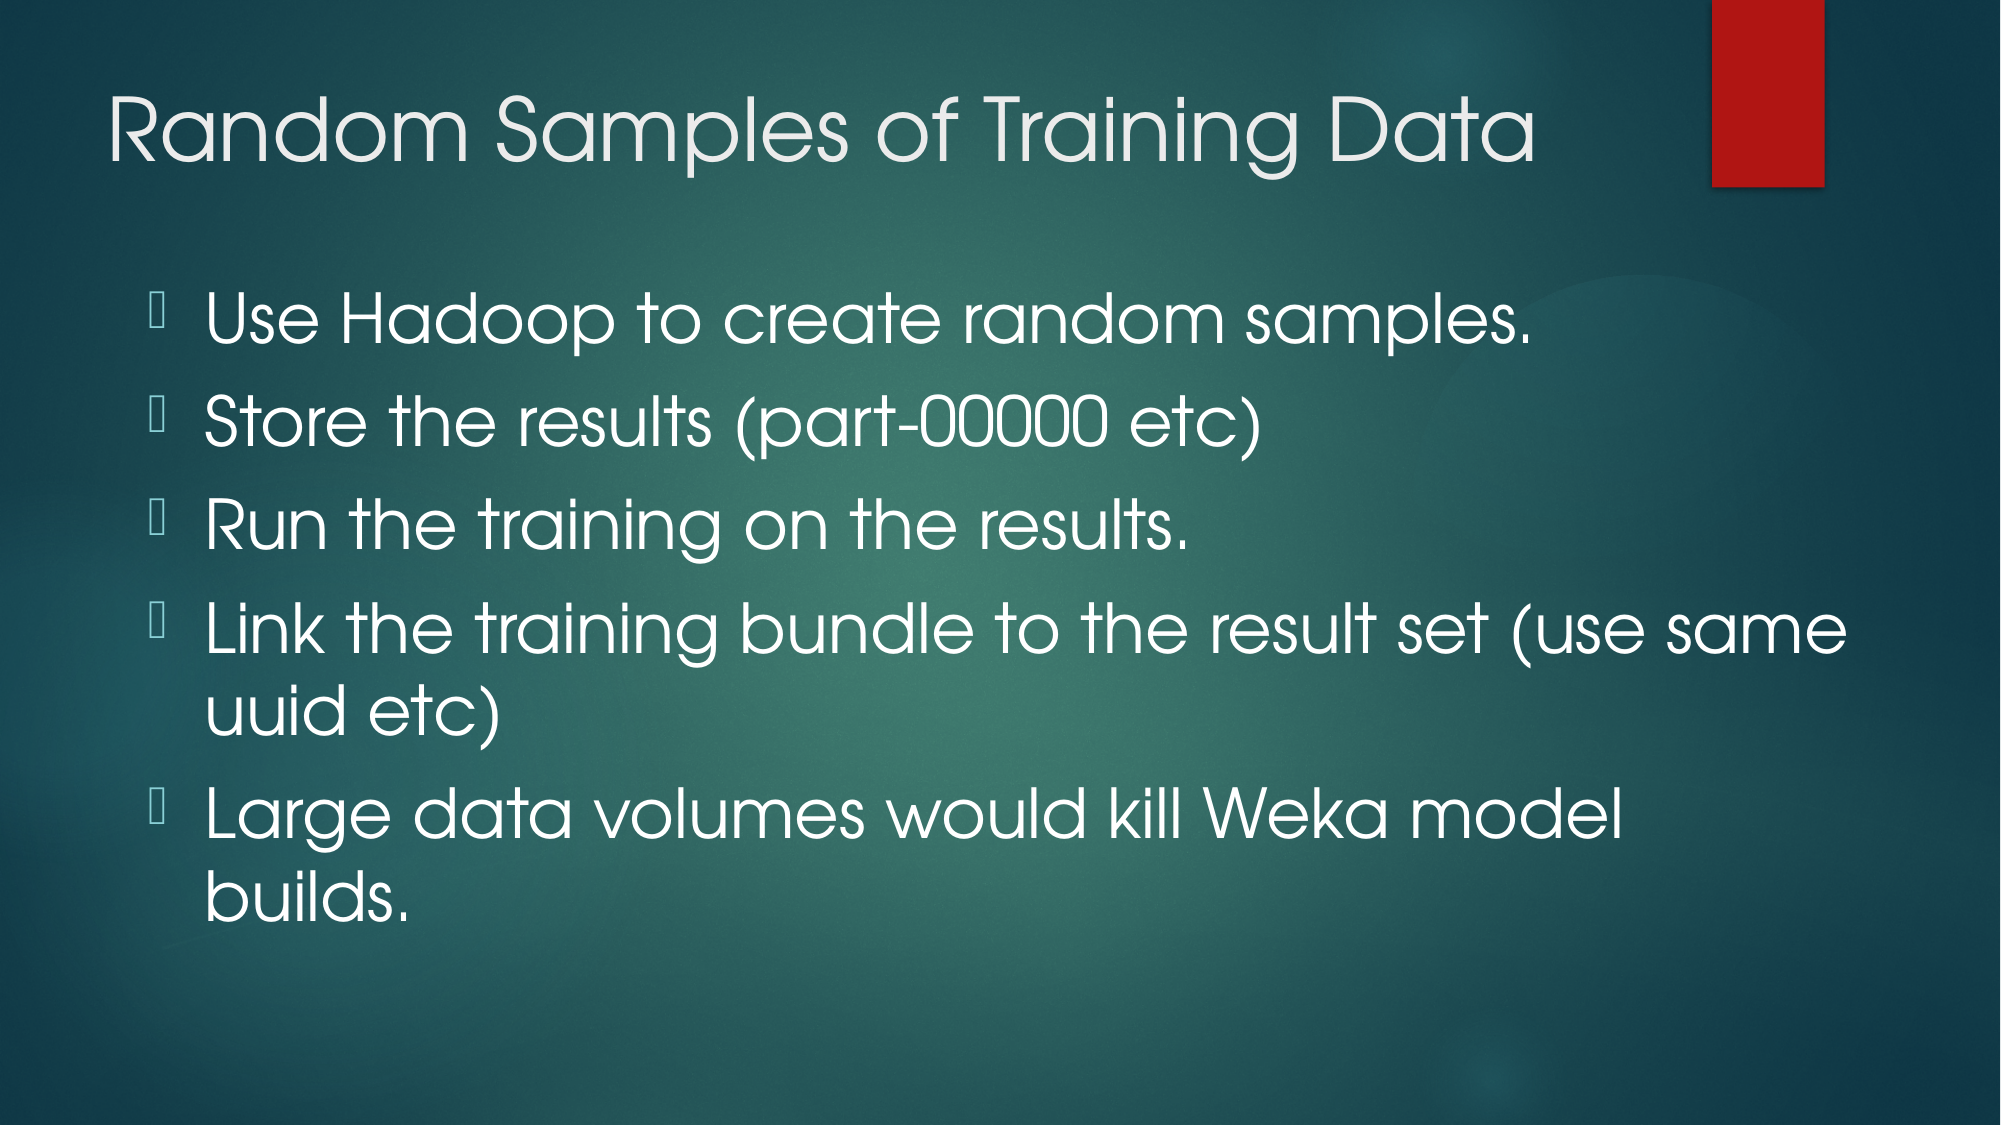

# Random Samples of Training Data
Use Hadoop to create random samples.
Store the results (part-00000 etc)
Run the training on the results.
Link the training bundle to the result set (use same uuid etc)
Large data volumes would kill Weka model builds.